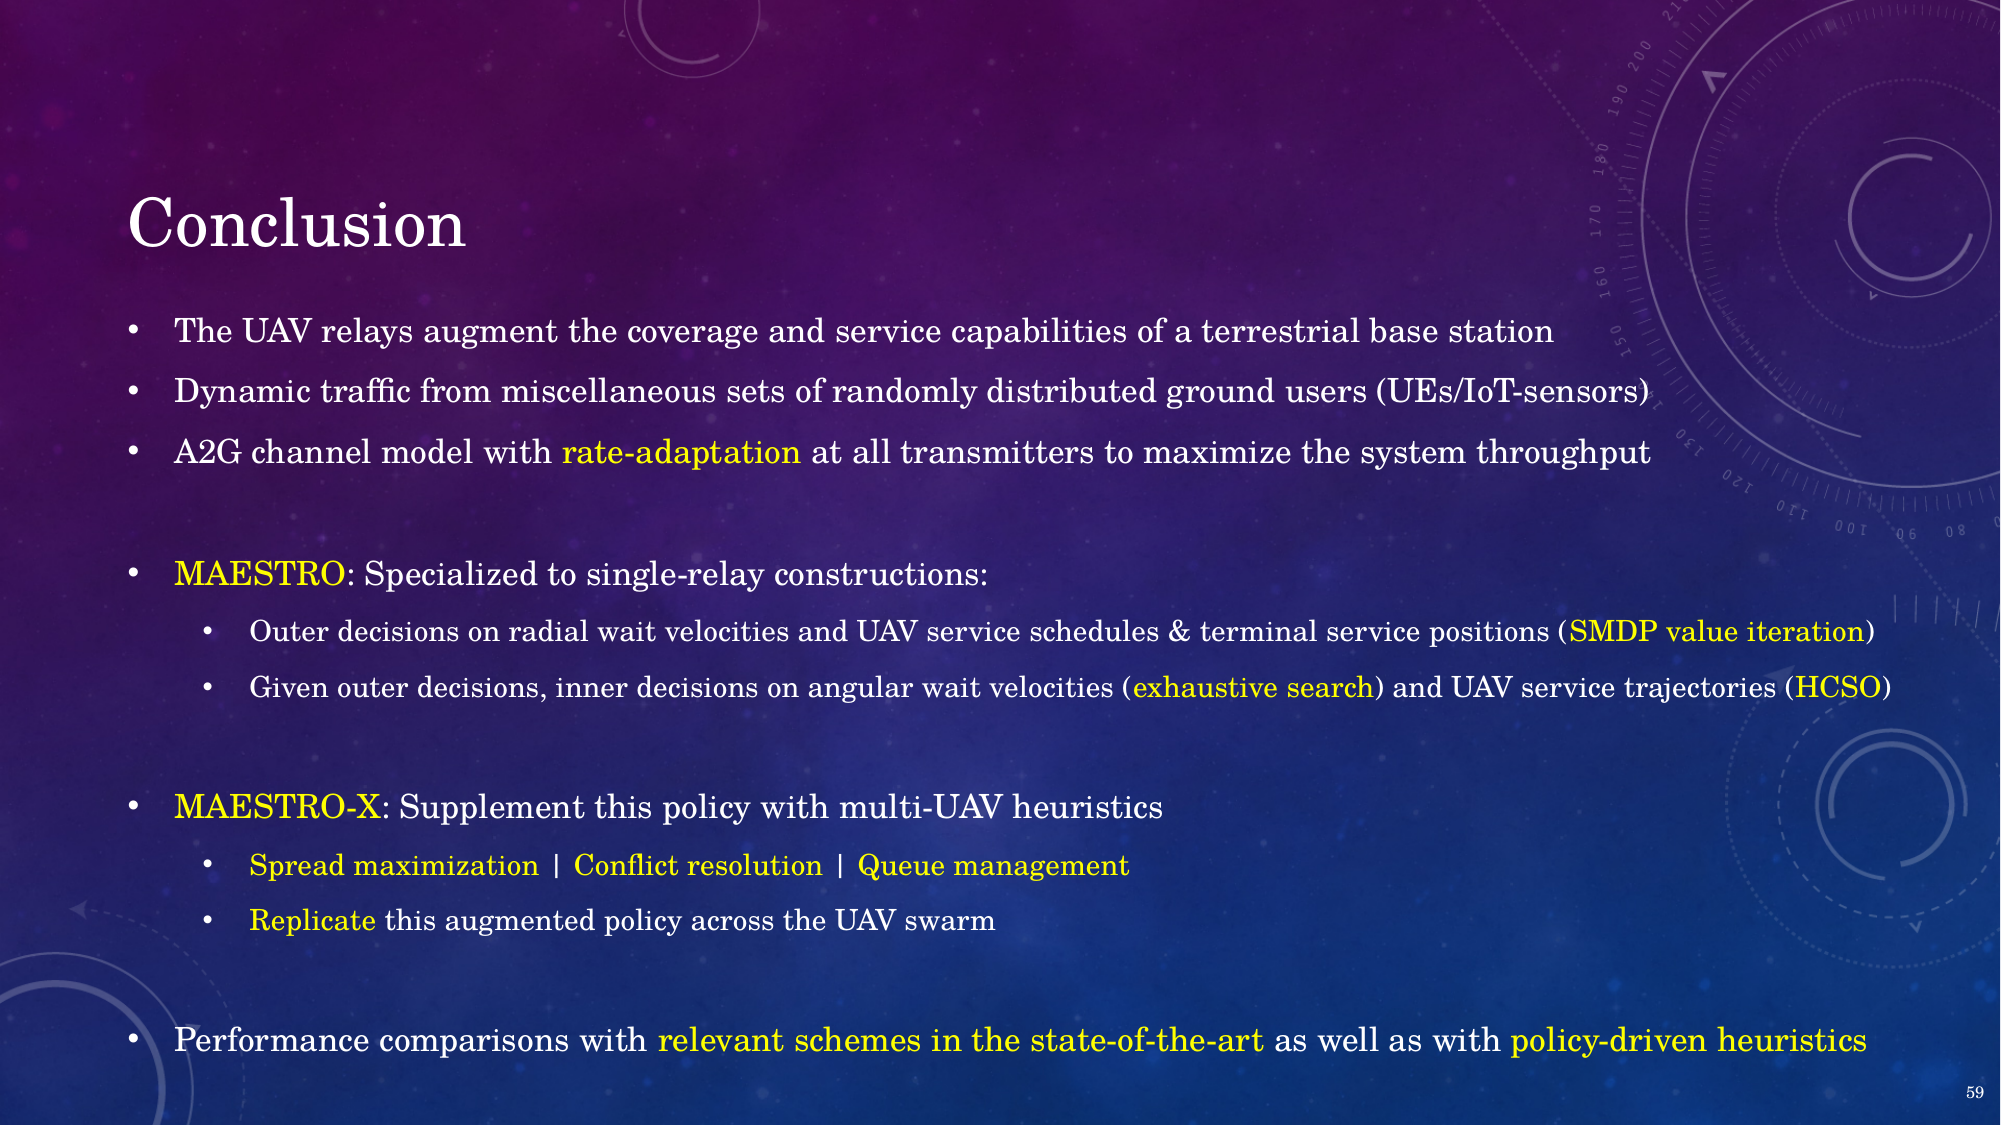

# Conclusion
The UAV relays augment the coverage and service capabilities of a terrestrial base station
Dynamic traffic from miscellaneous sets of randomly distributed ground users (UEs/IoT-sensors)
A2G channel model with rate-adaptation at all transmitters to maximize the system throughput

MAESTRO: Specialized to single-relay constructions:
Outer decisions on radial wait velocities and UAV service schedules & terminal service positions (SMDP value iteration)
Given outer decisions, inner decisions on angular wait velocities (exhaustive search) and UAV service trajectories (HCSO)

MAESTRO-X: Supplement this policy with multi-UAV heuristics
Spread maximization | Conflict resolution | Queue management
Replicate this augmented policy across the UAV swarm

Performance comparisons with relevant schemes in the state-of-the-art as well as with policy-driven heuristics
59